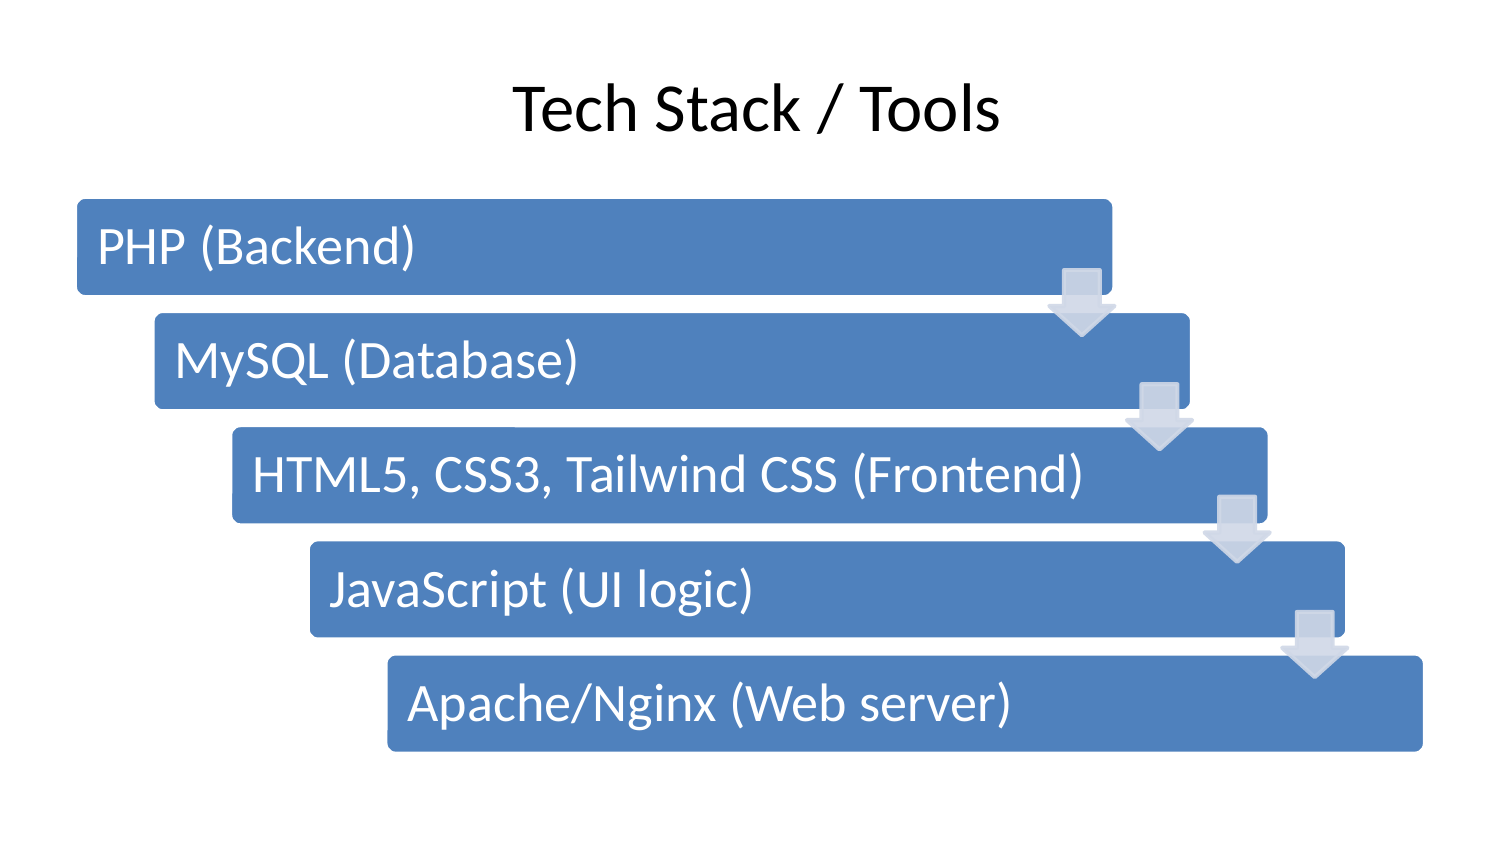

# Tech Stack / Tools
PHP (Backend)
MySQL (Database)
HTML5, CSS3, Tailwind CSS (Frontend)
JavaScript (UI logic)
Apache/Nginx (Web server)